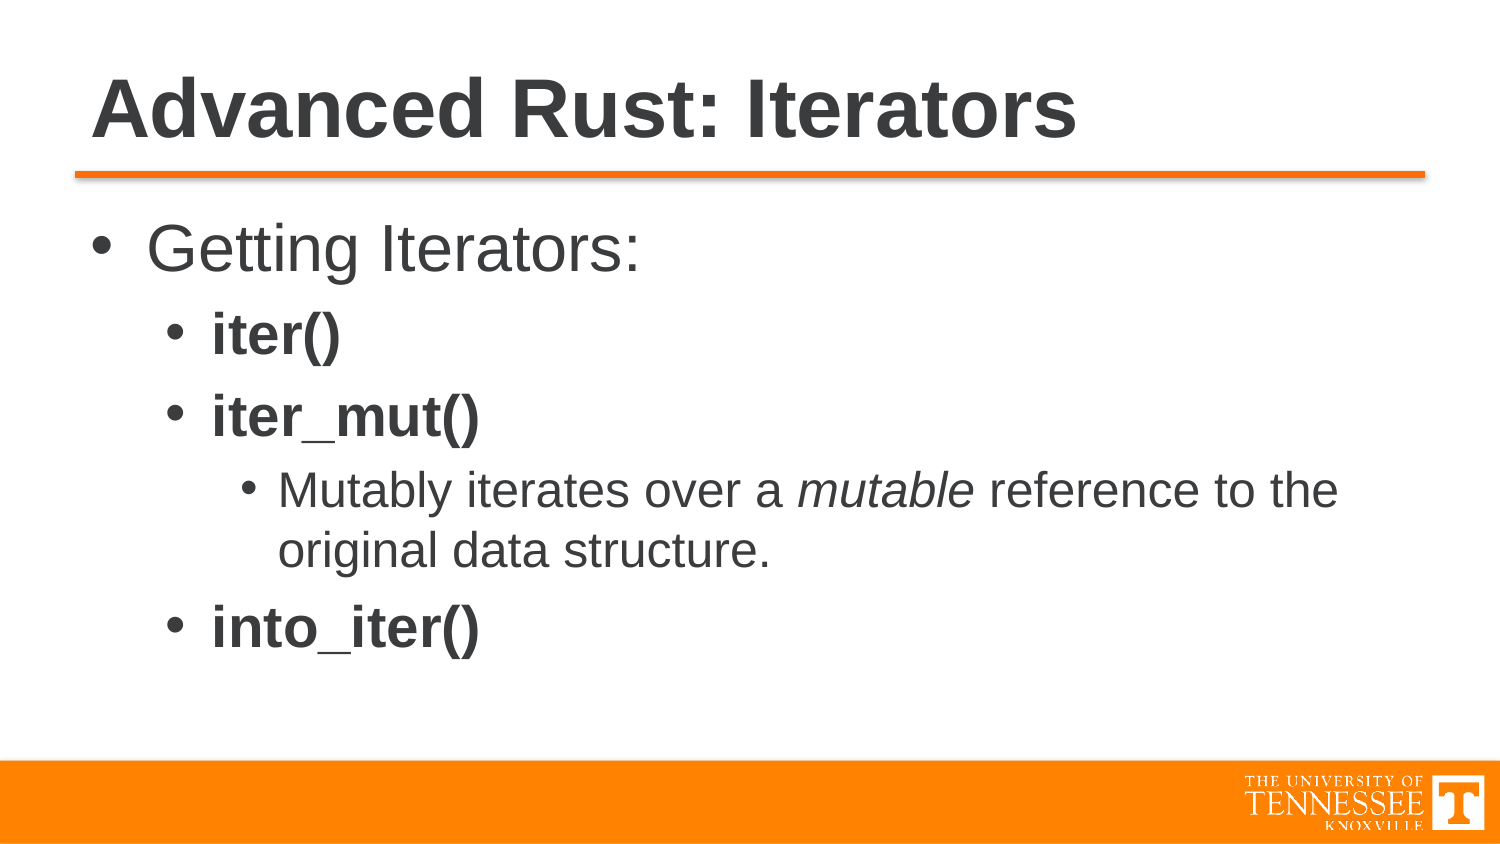

# Advanced Rust: Iterators
Getting Iterators:
iter()
iter_mut()
Mutably iterates over a mutable reference to the original data structure.
into_iter()